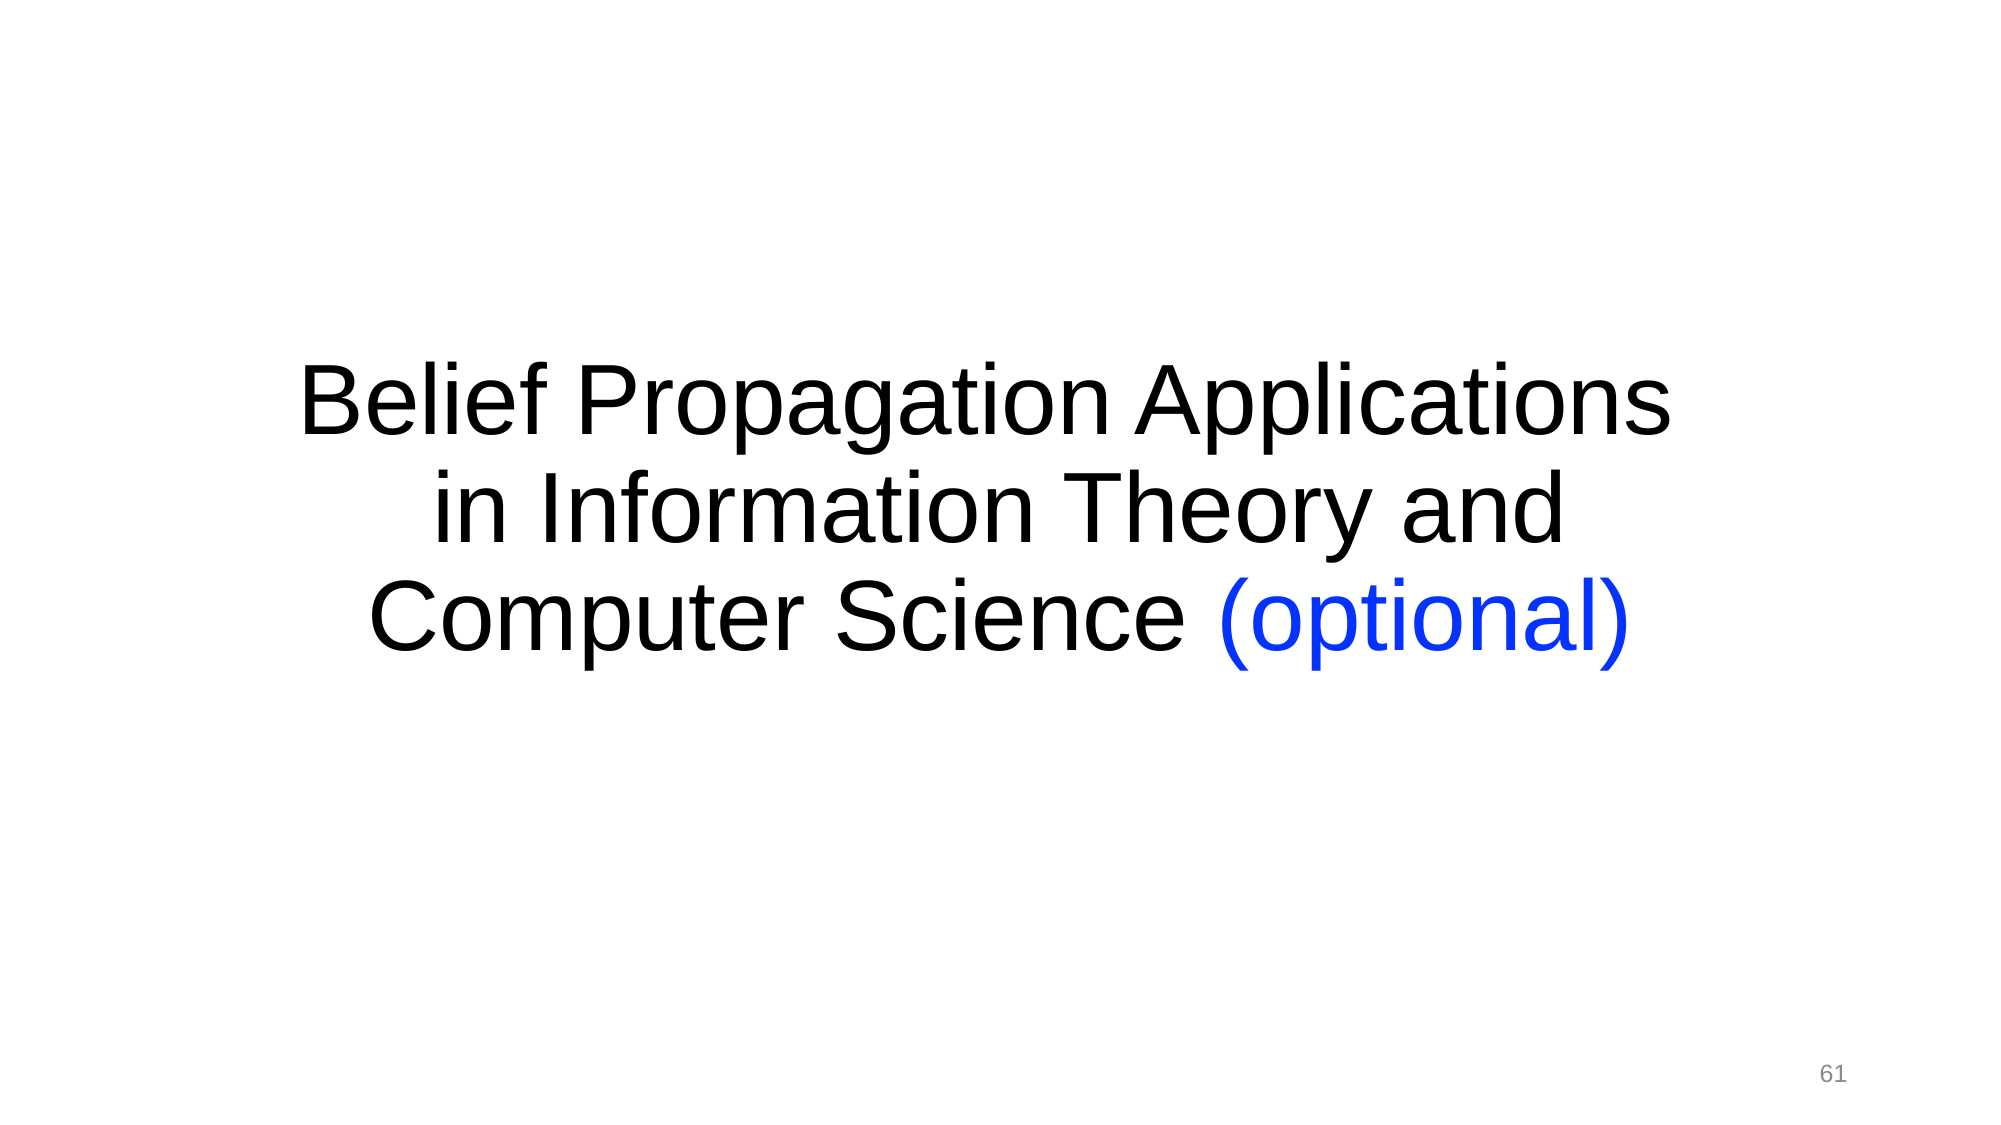

# Belief Propagation Applications in Information Theory and Computer Science (optional)
61